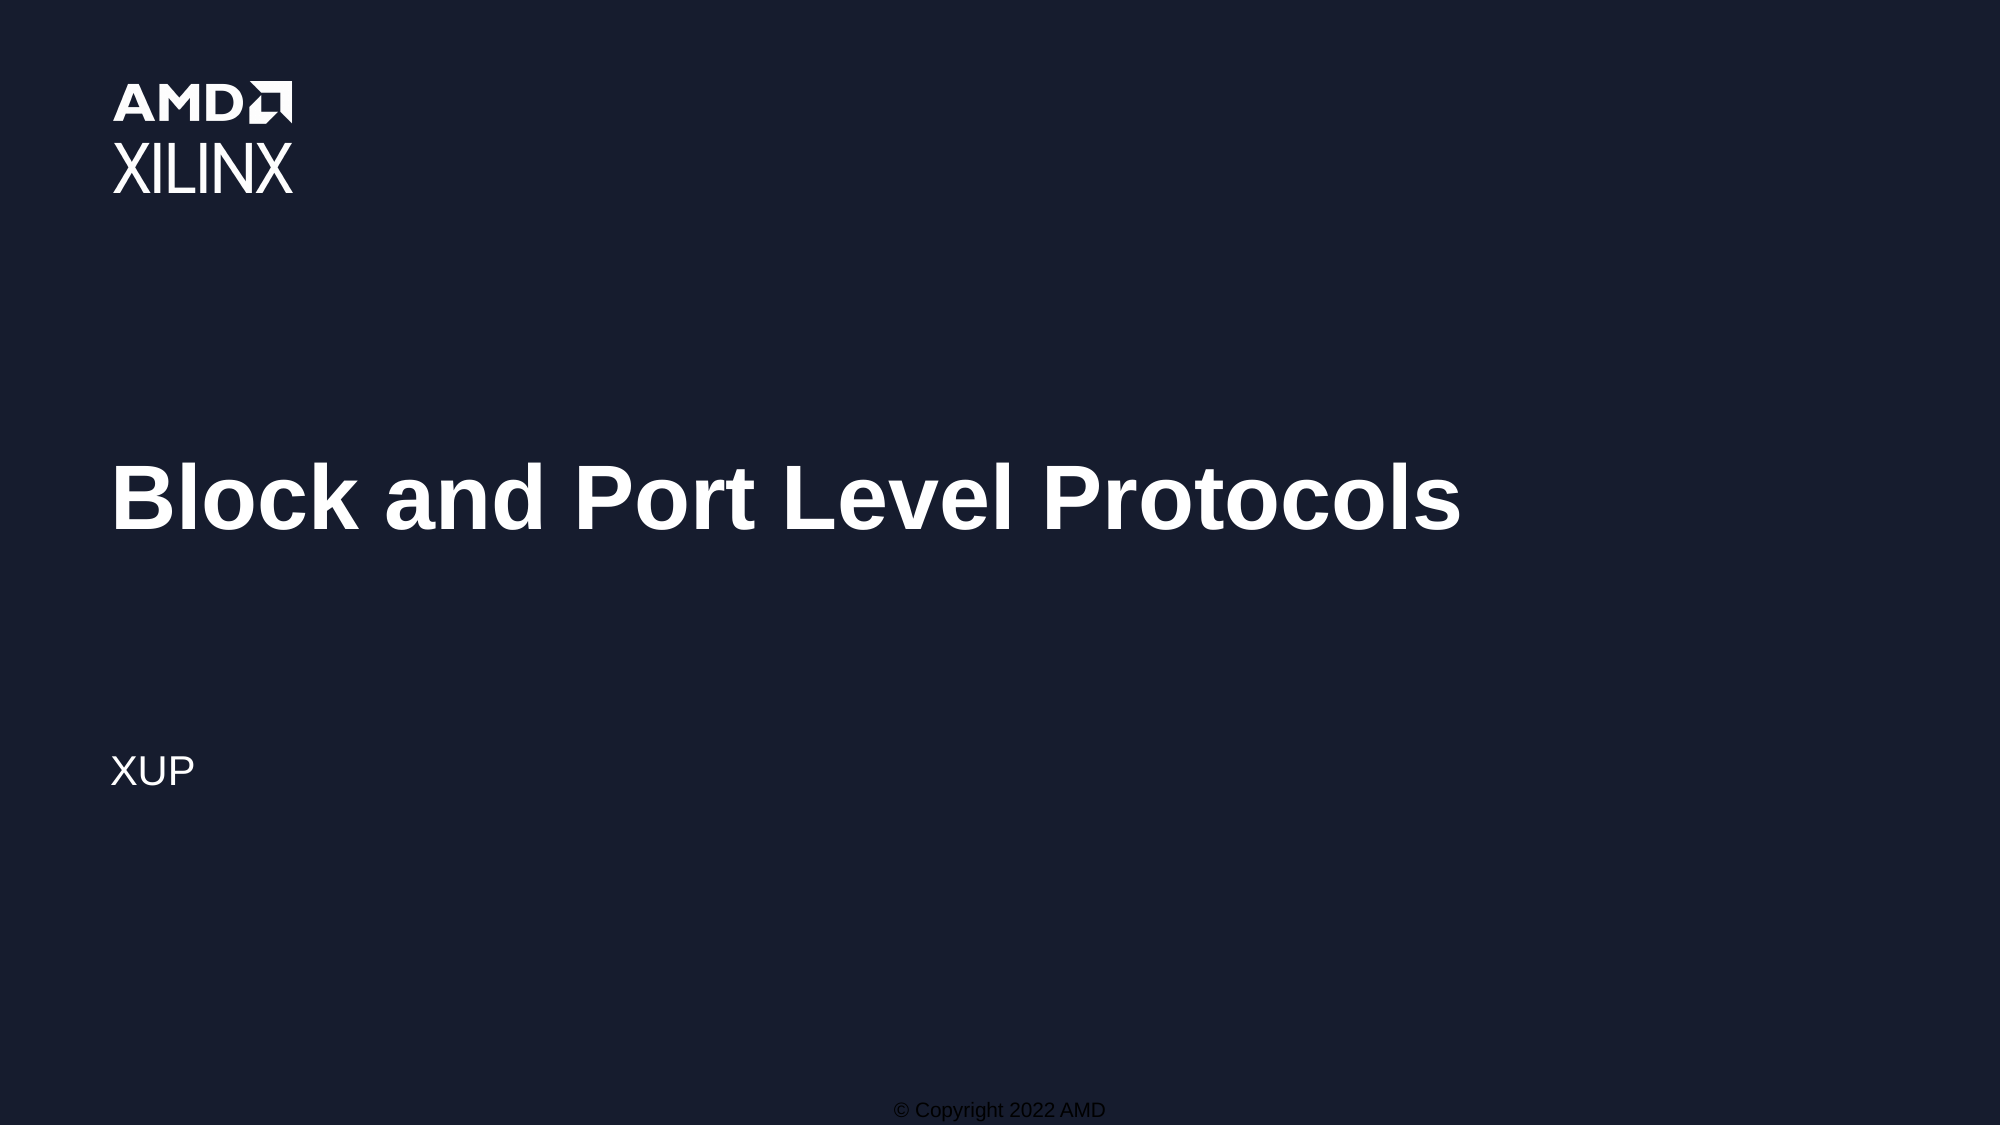

# Block and Port Level Protocols
XUP